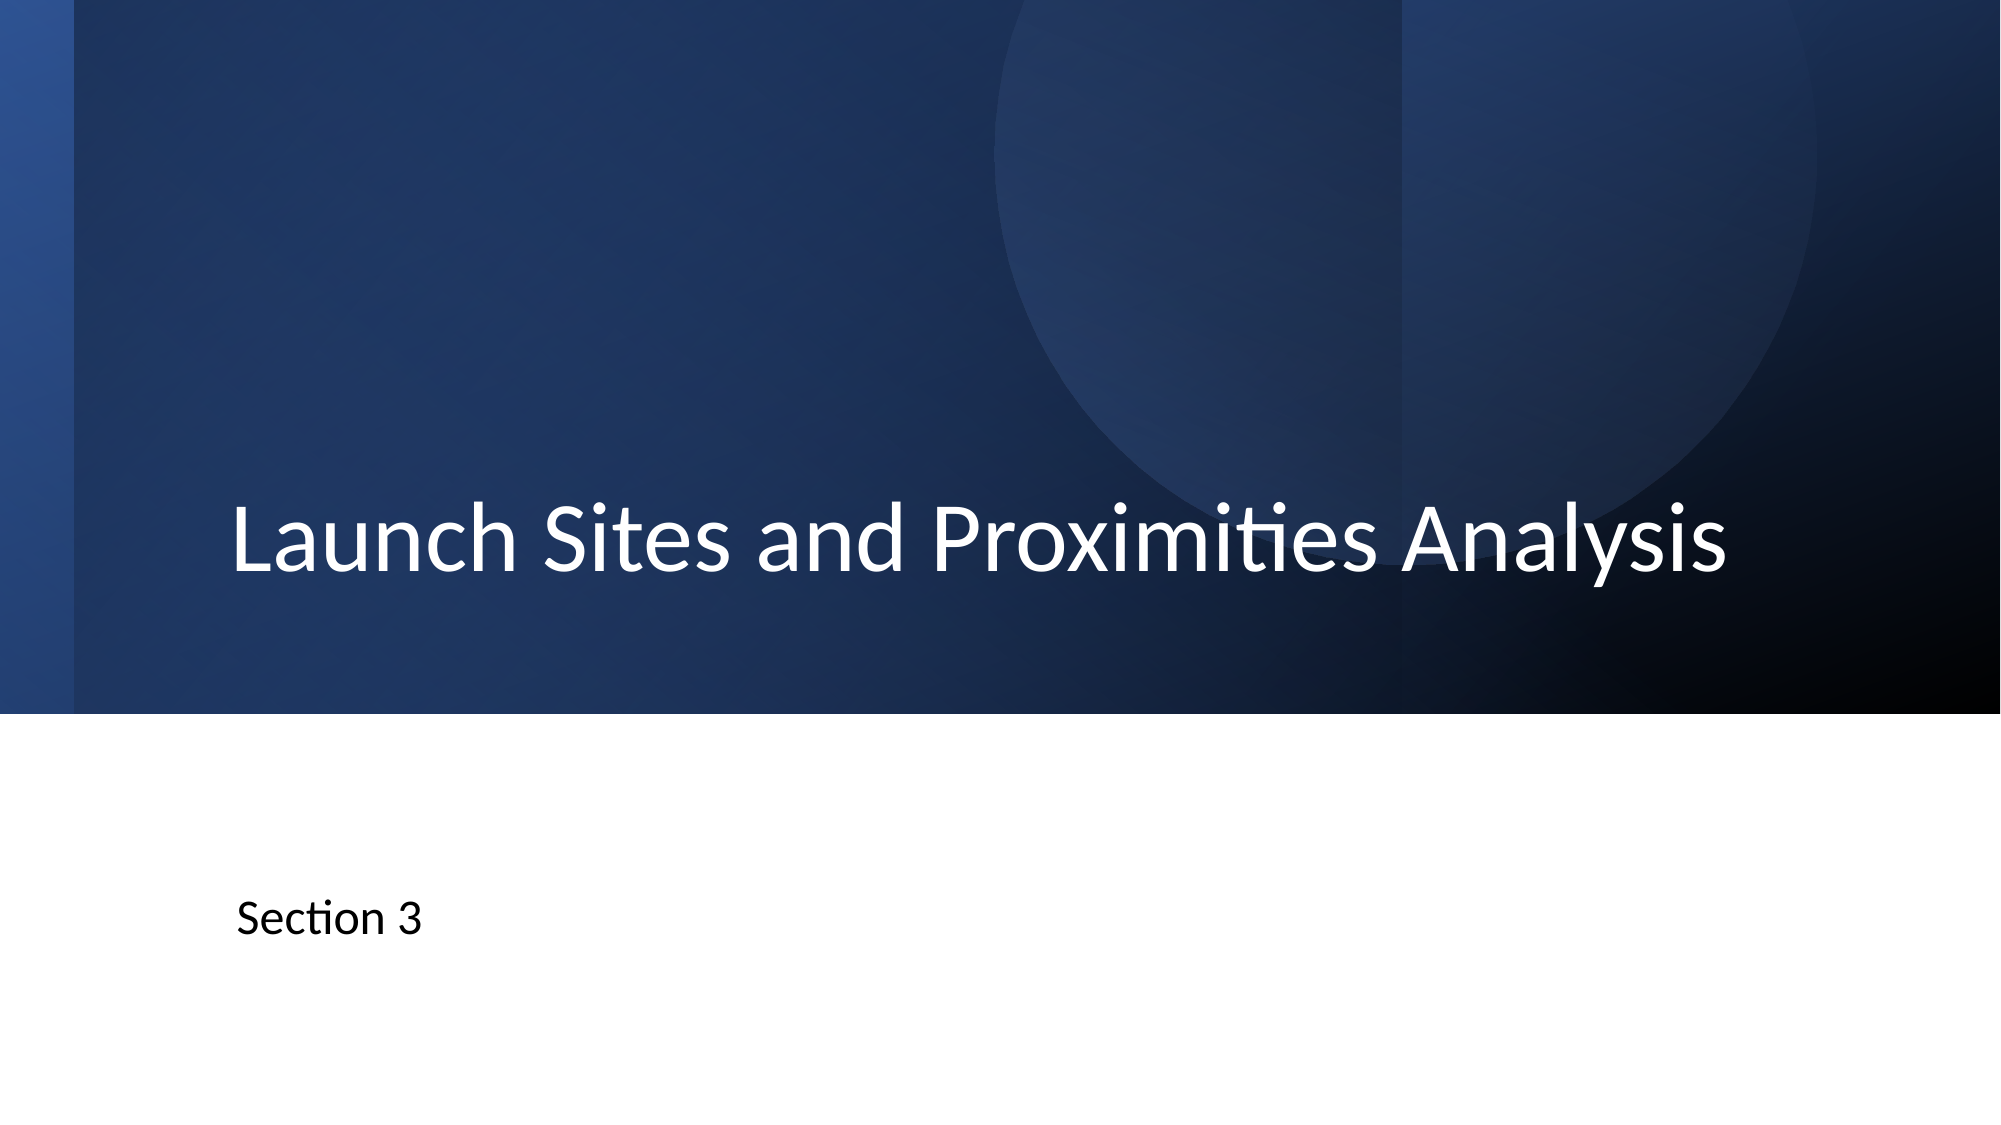

# Launch Sites and Proximities Analysis
Section 3